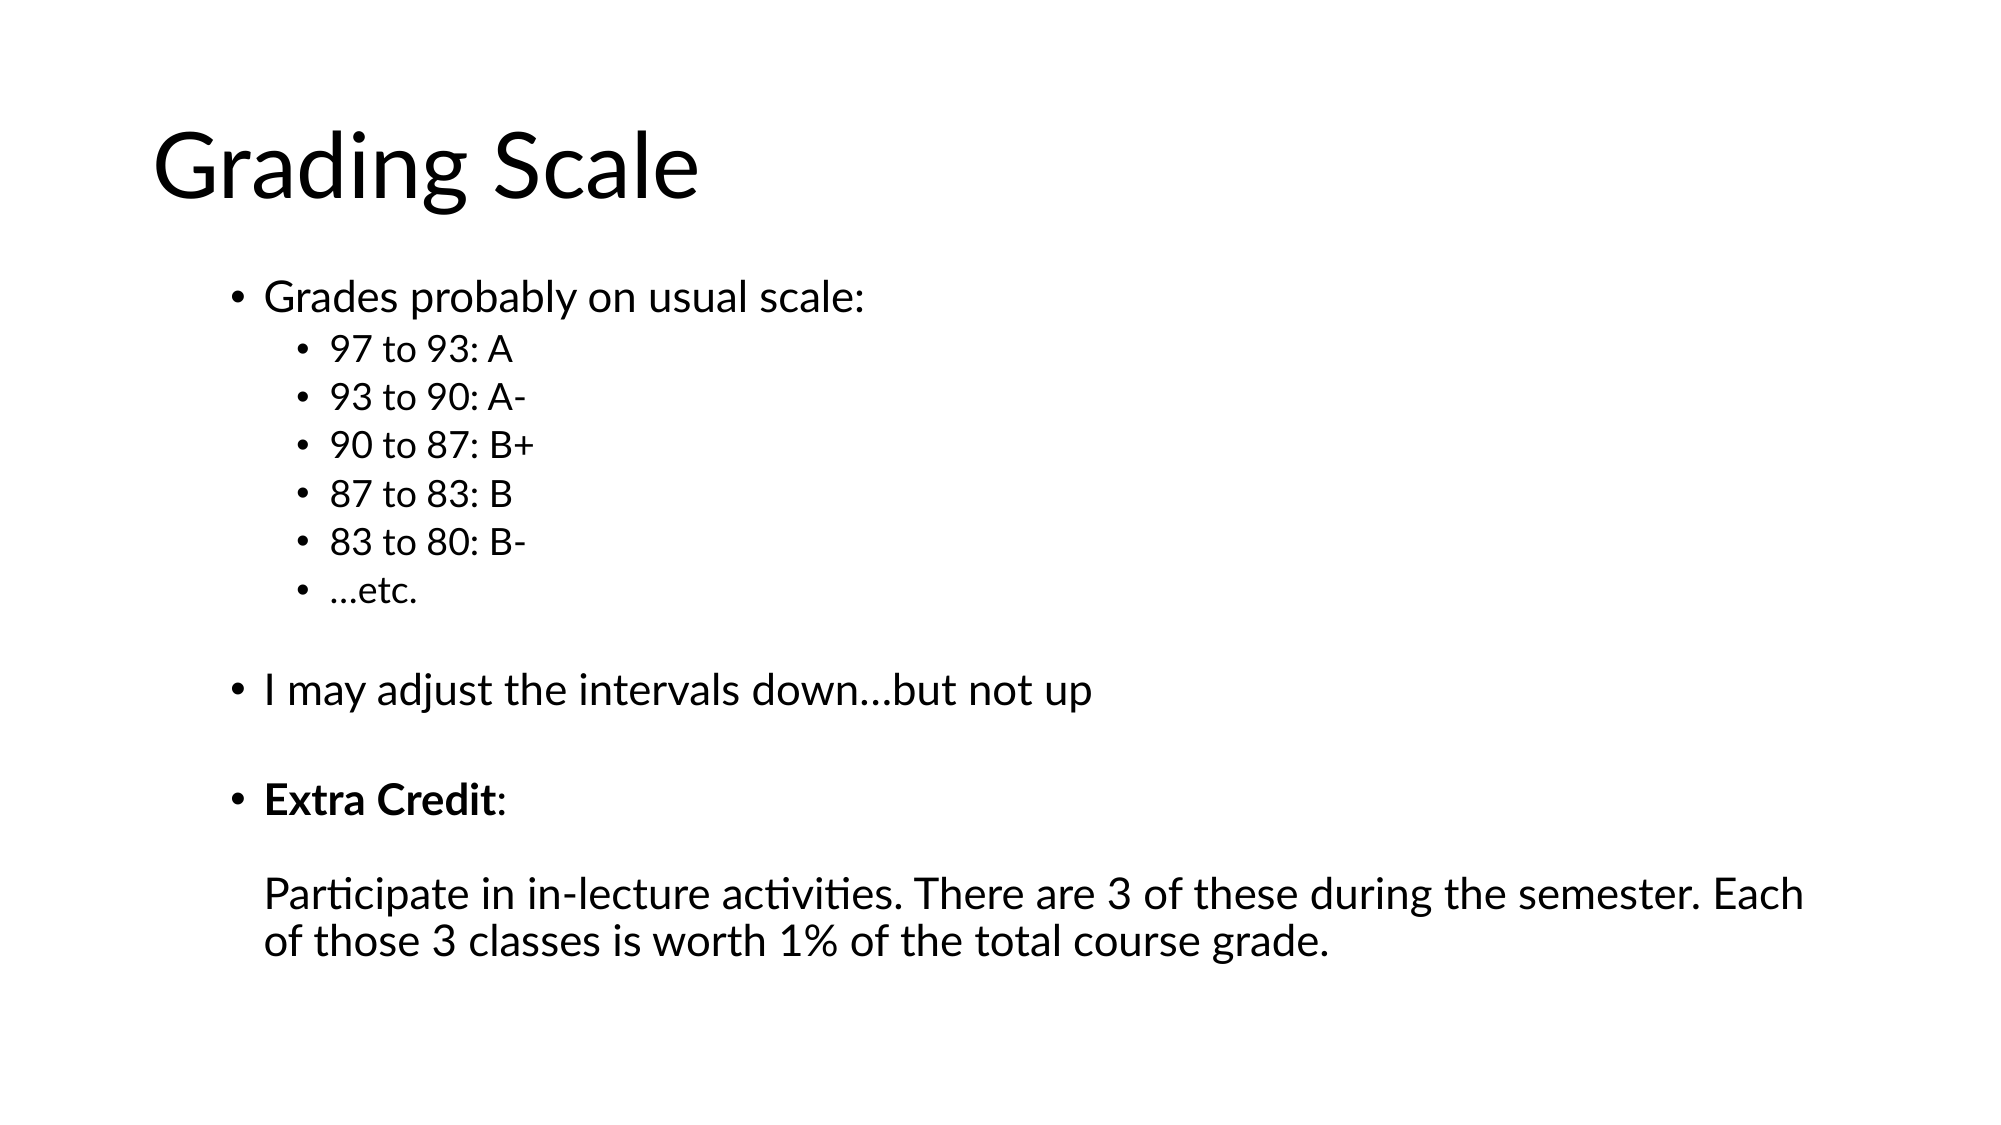

# Grading Scale
Grades probably on usual scale:
97 to 93: A
93 to 90: A-
90 to 87: B+
87 to 83: B
83 to 80: B-
…etc.
I may adjust the intervals down…but not up
Extra Credit:
Participate in in-lecture activities. There are 3 of these during the semester. Each of those 3 classes is worth 1% of the total course grade.